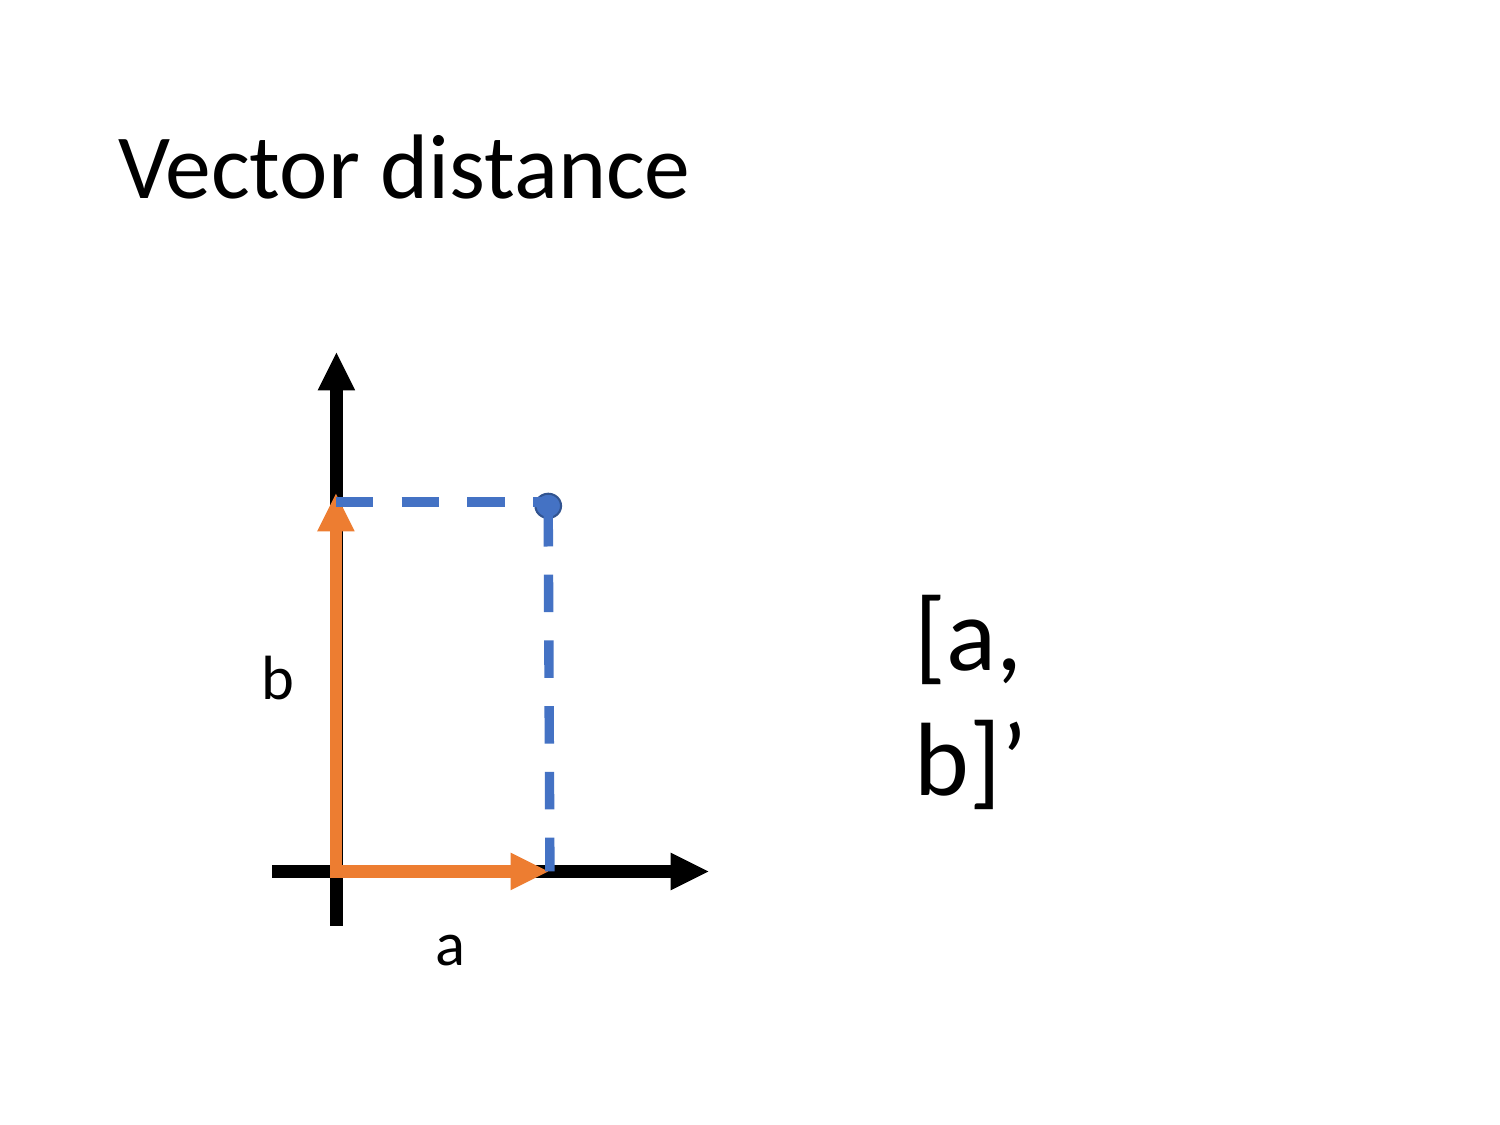

# Vector distance

[a, b]’
b
a